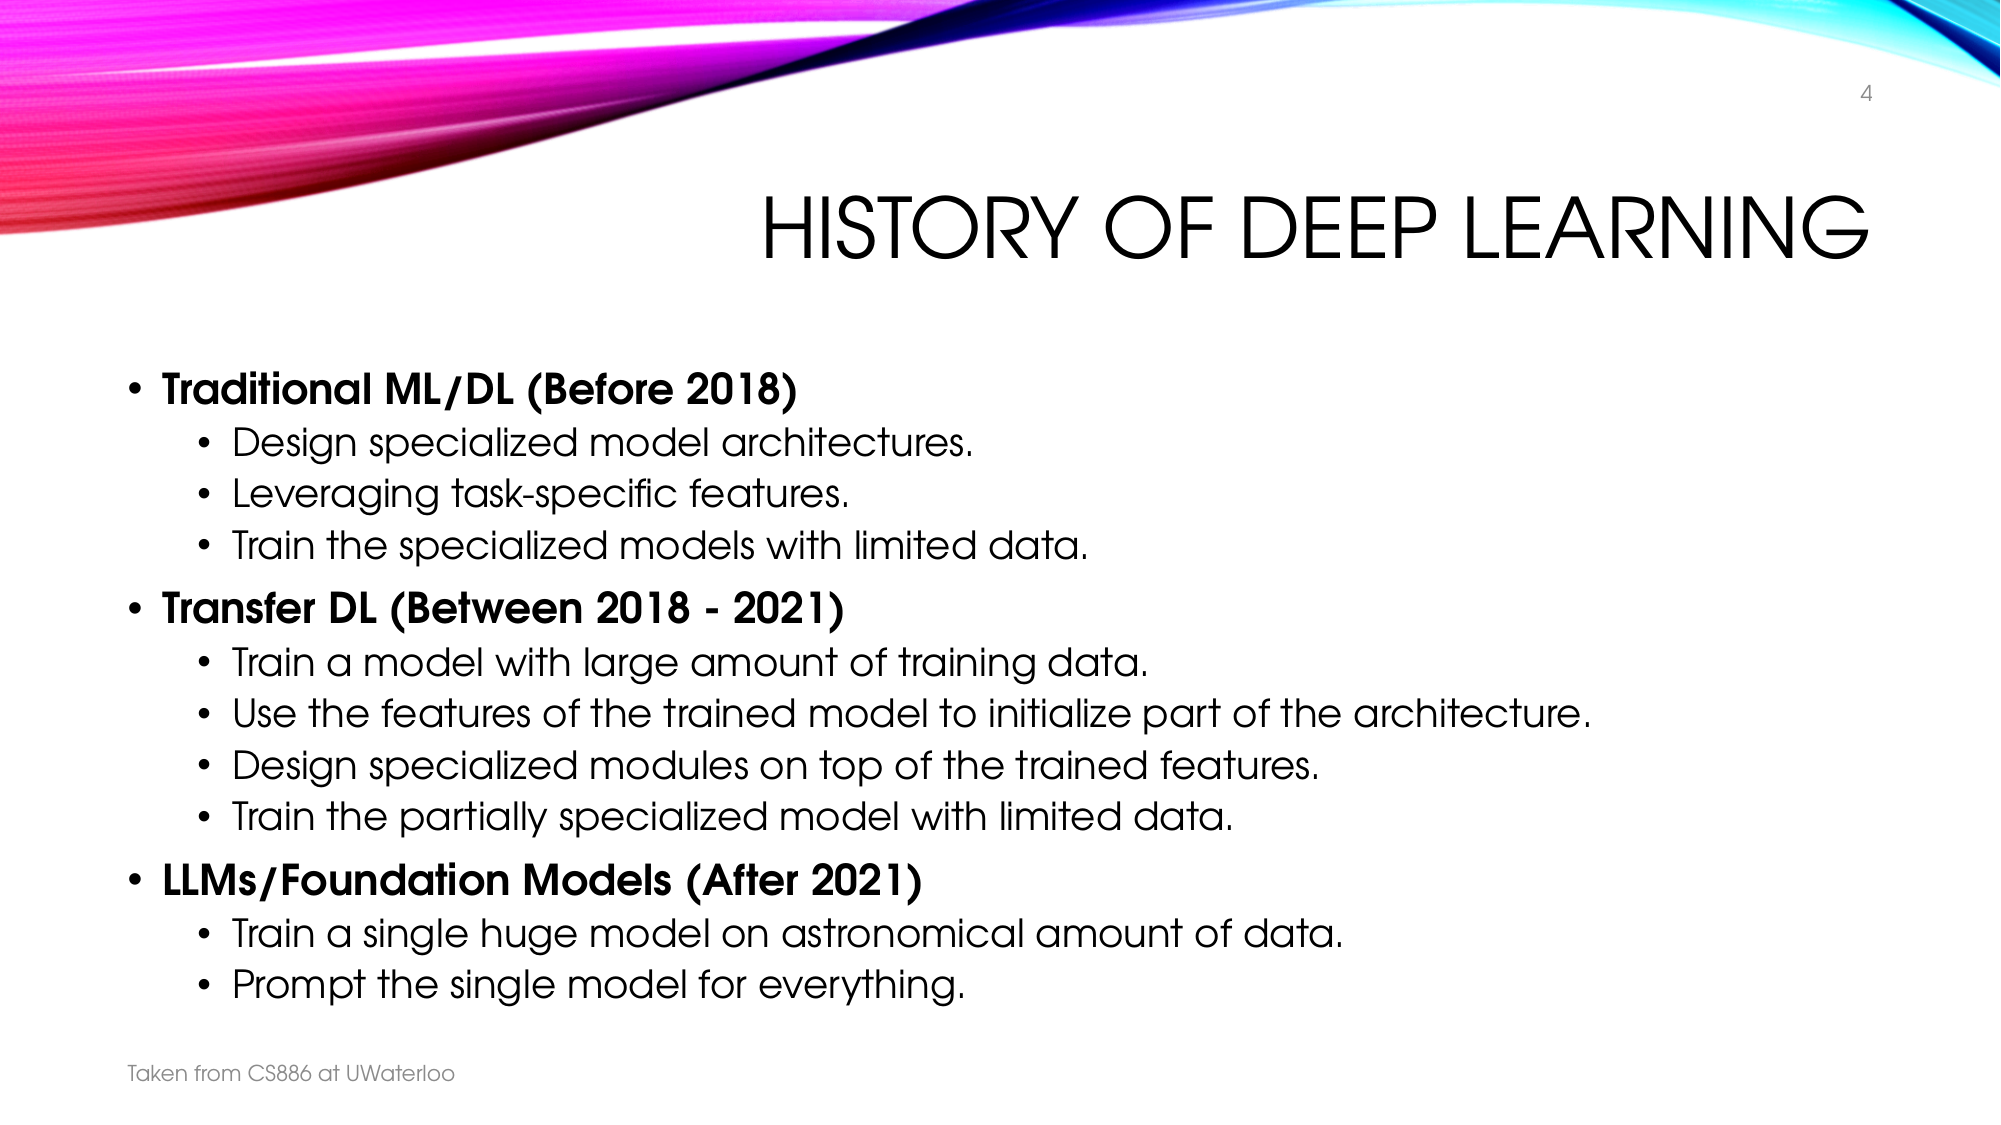

4
# History of Deep Learning
Traditional ML/DL (Before 2018)
Design specialized model architectures.
Leveraging task-specific features.
Train the specialized models with limited data.
Transfer DL (Between 2018 - 2021)
Train a model with large amount of training data.
Use the features of the trained model to initialize part of the architecture.
Design specialized modules on top of the trained features.
Train the partially specialized model with limited data.
LLMs/Foundation Models (After 2021)
Train a single huge model on astronomical amount of data.
Prompt the single model for everything.
Taken from CS886 at UWaterloo